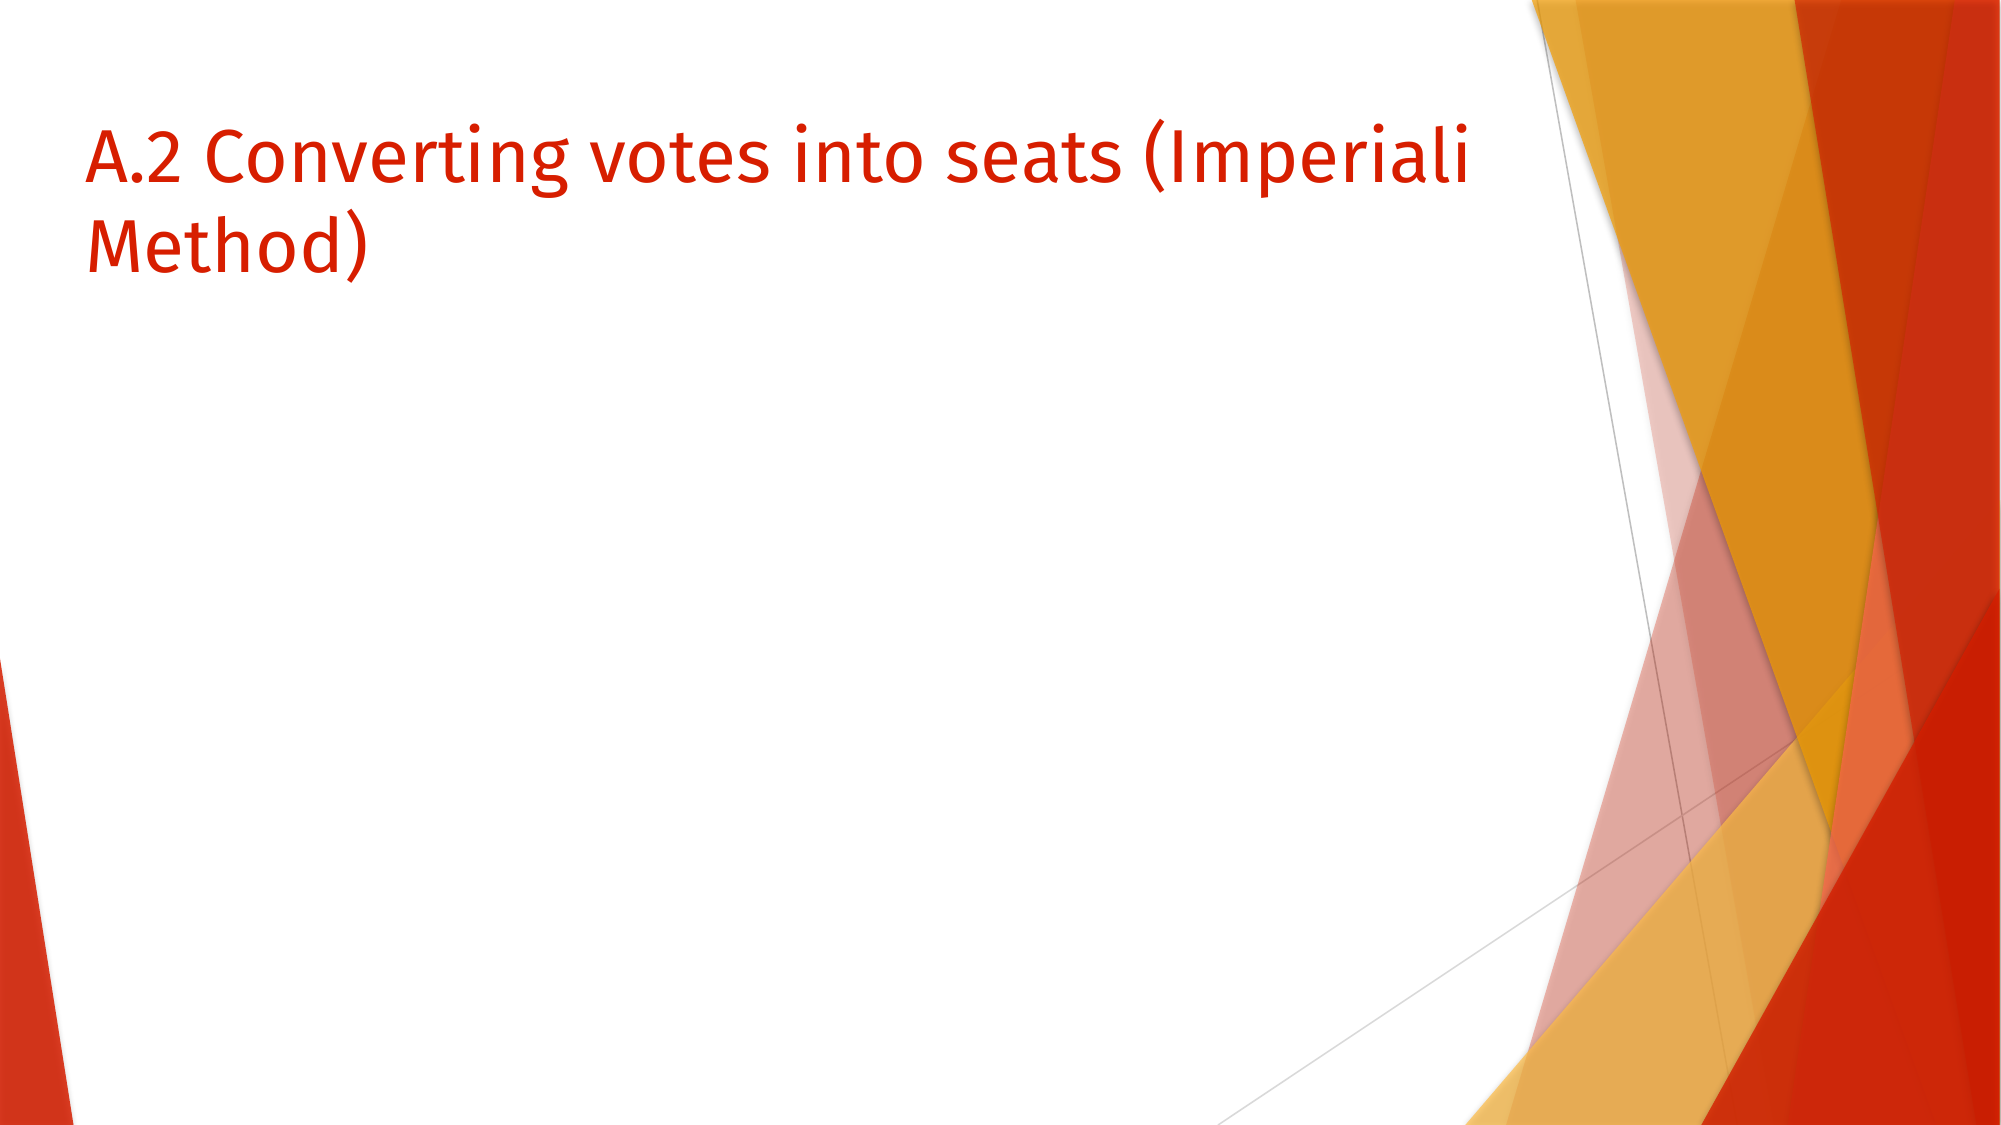

# A.2 Converting votes into seats (Imperiali Method)